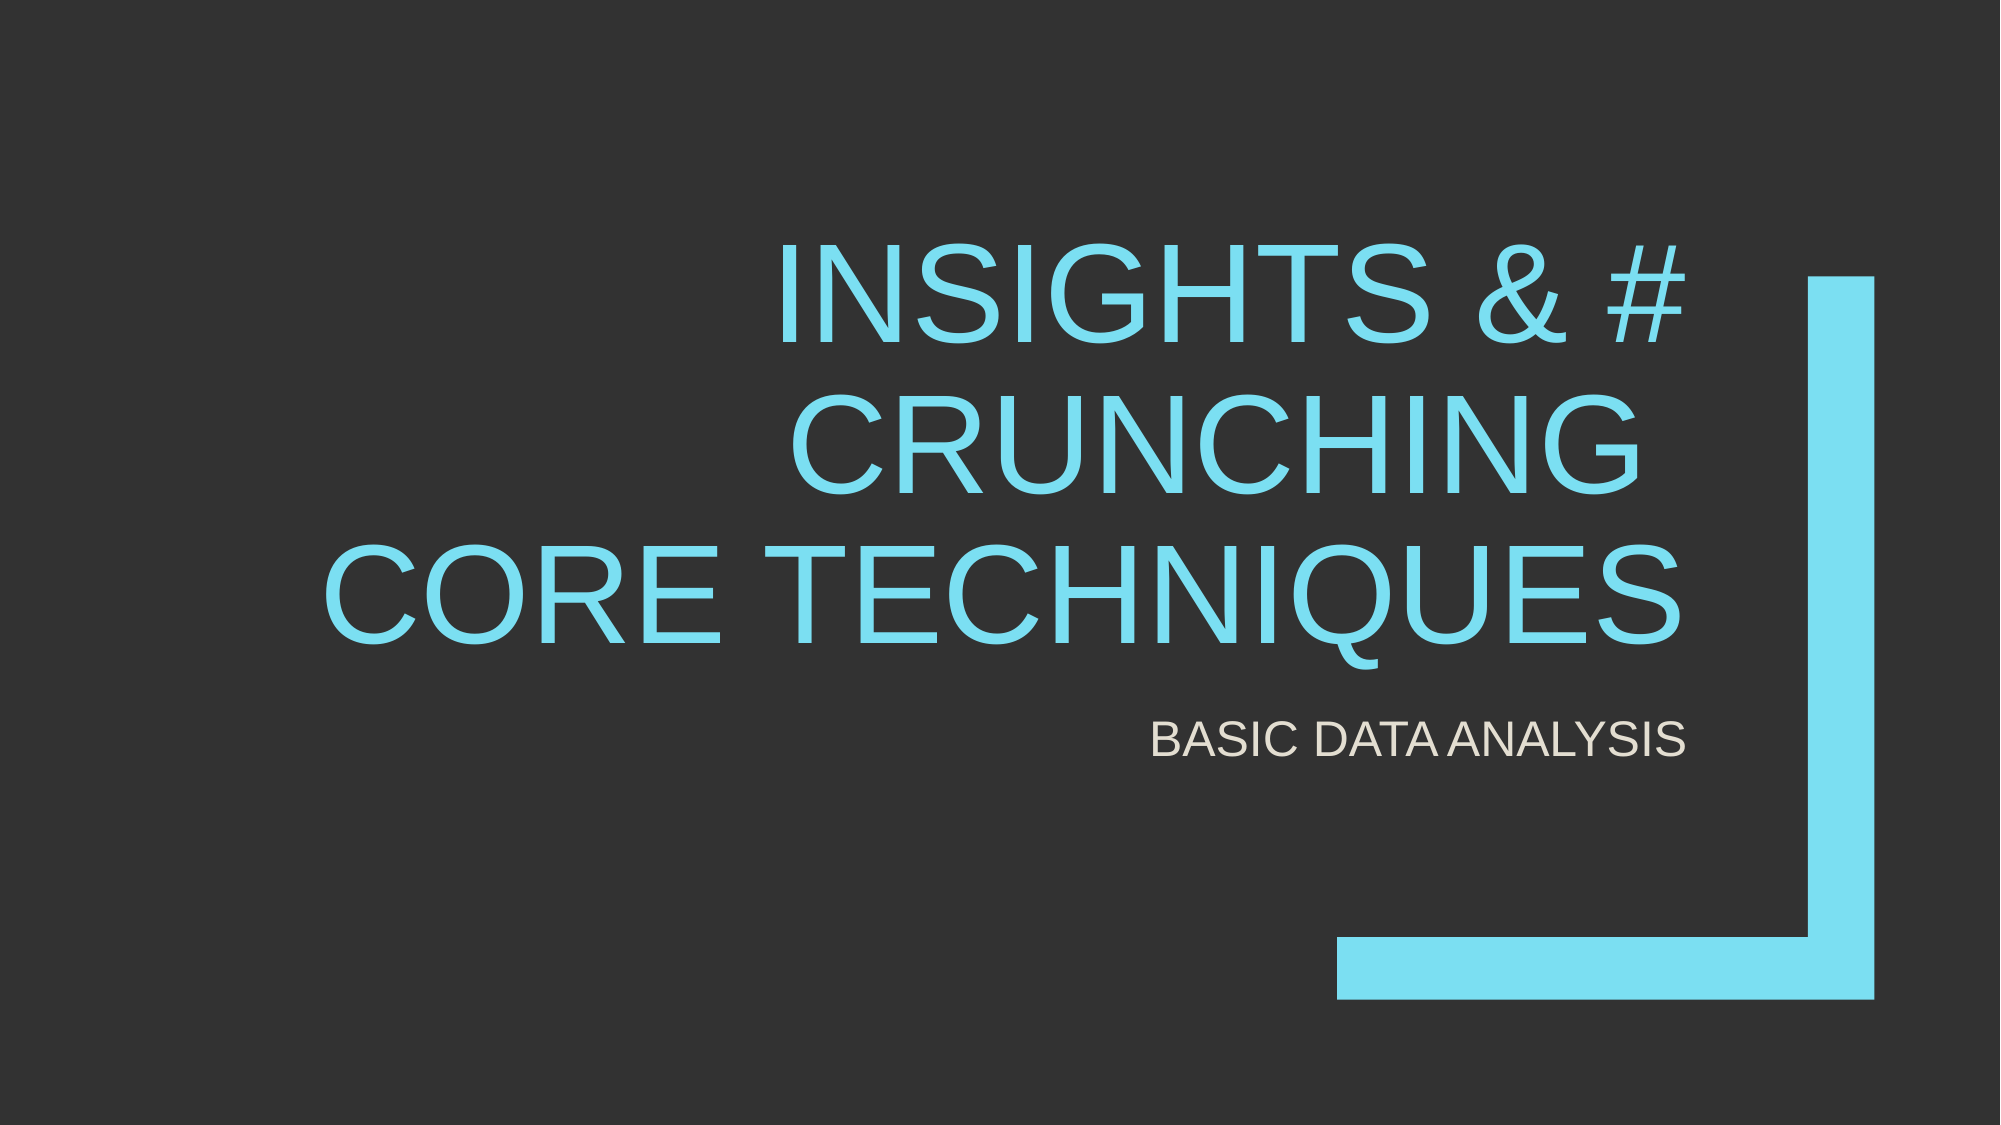

# Insights & # Crunching Core Techniques
BASIC DATA ANALYSIS